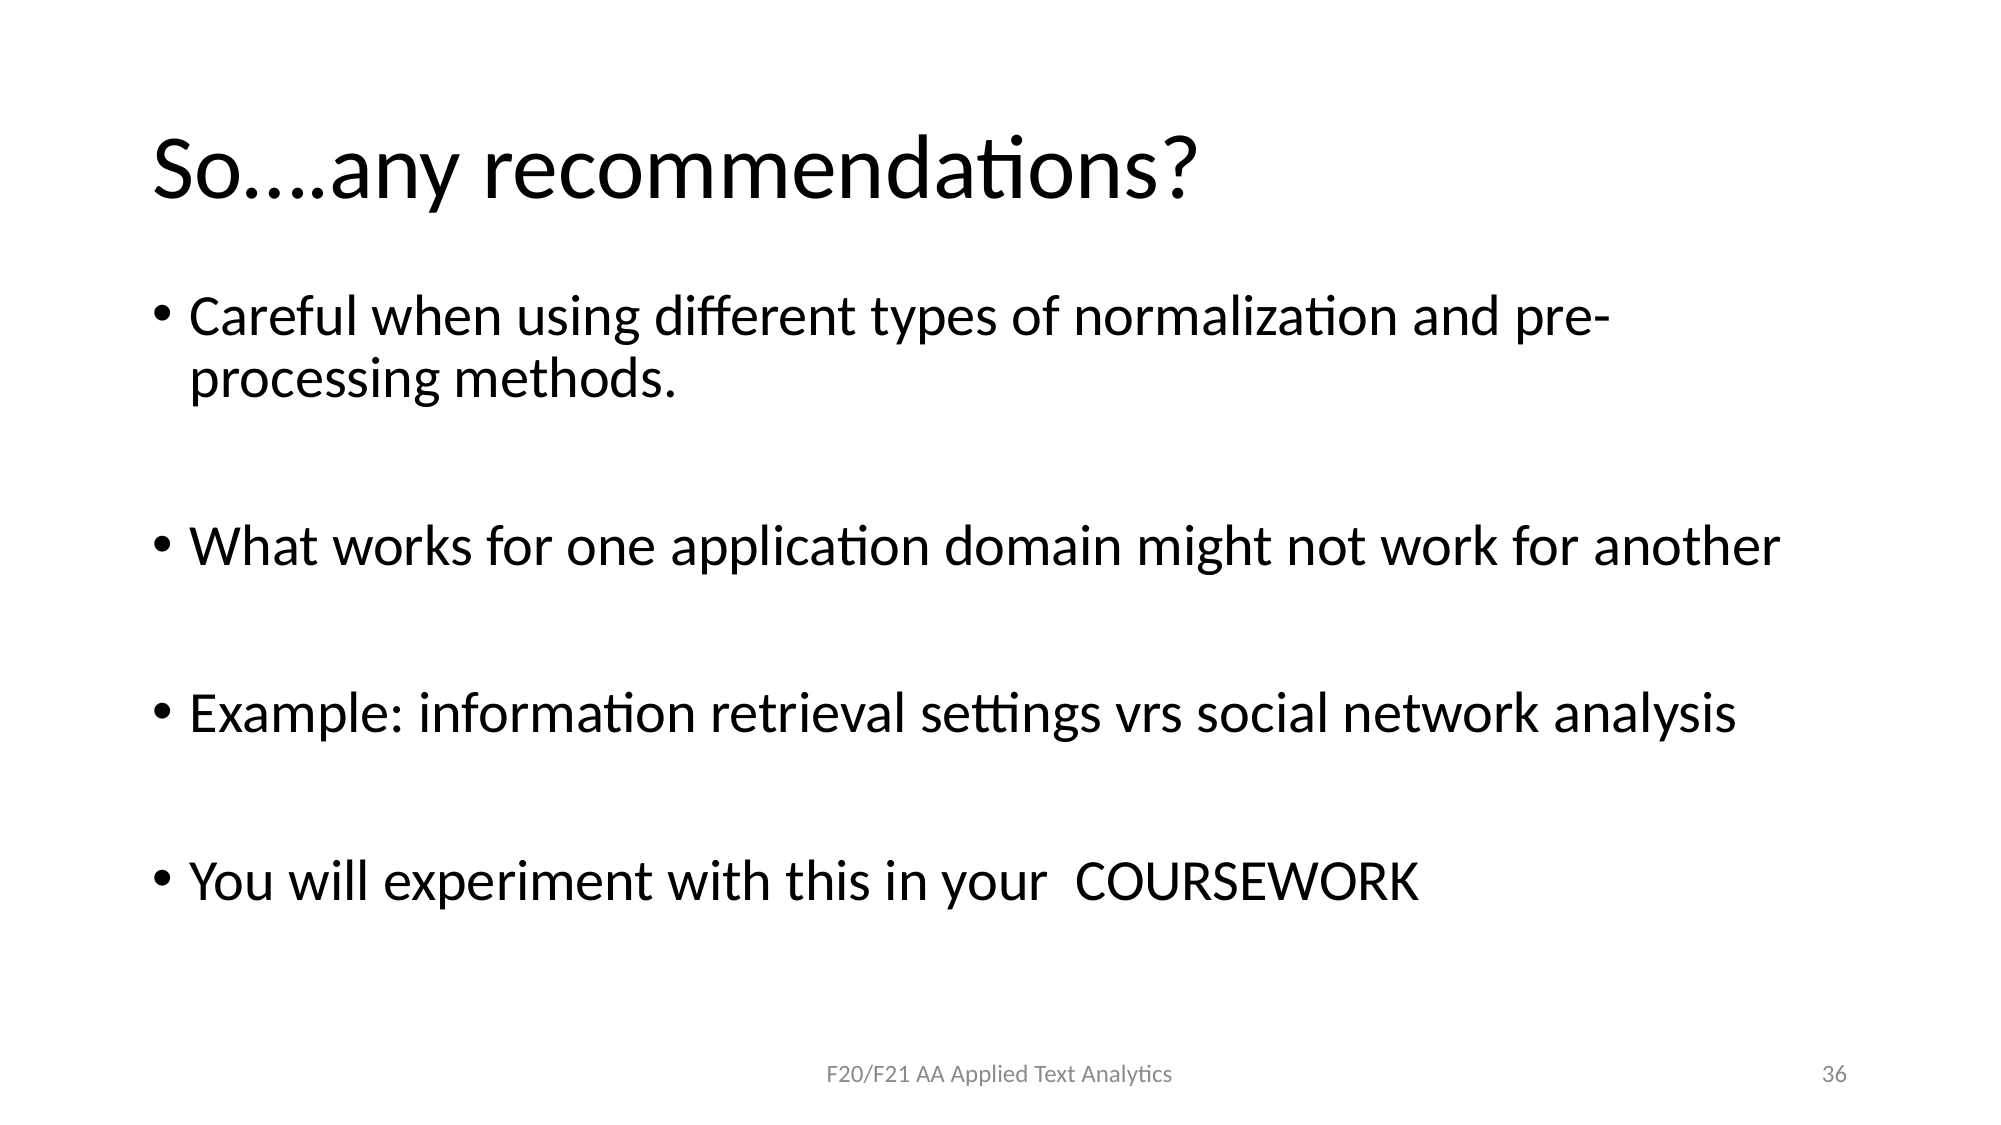

# So….any recommendations?
Careful when using different types of normalization and pre-processing methods.

What works for one application domain might not work for another

Example: information retrieval settings vrs social network analysis

You will experiment with this in your  COURSEWORK
F20/F21 AA Applied Text Analytics
36